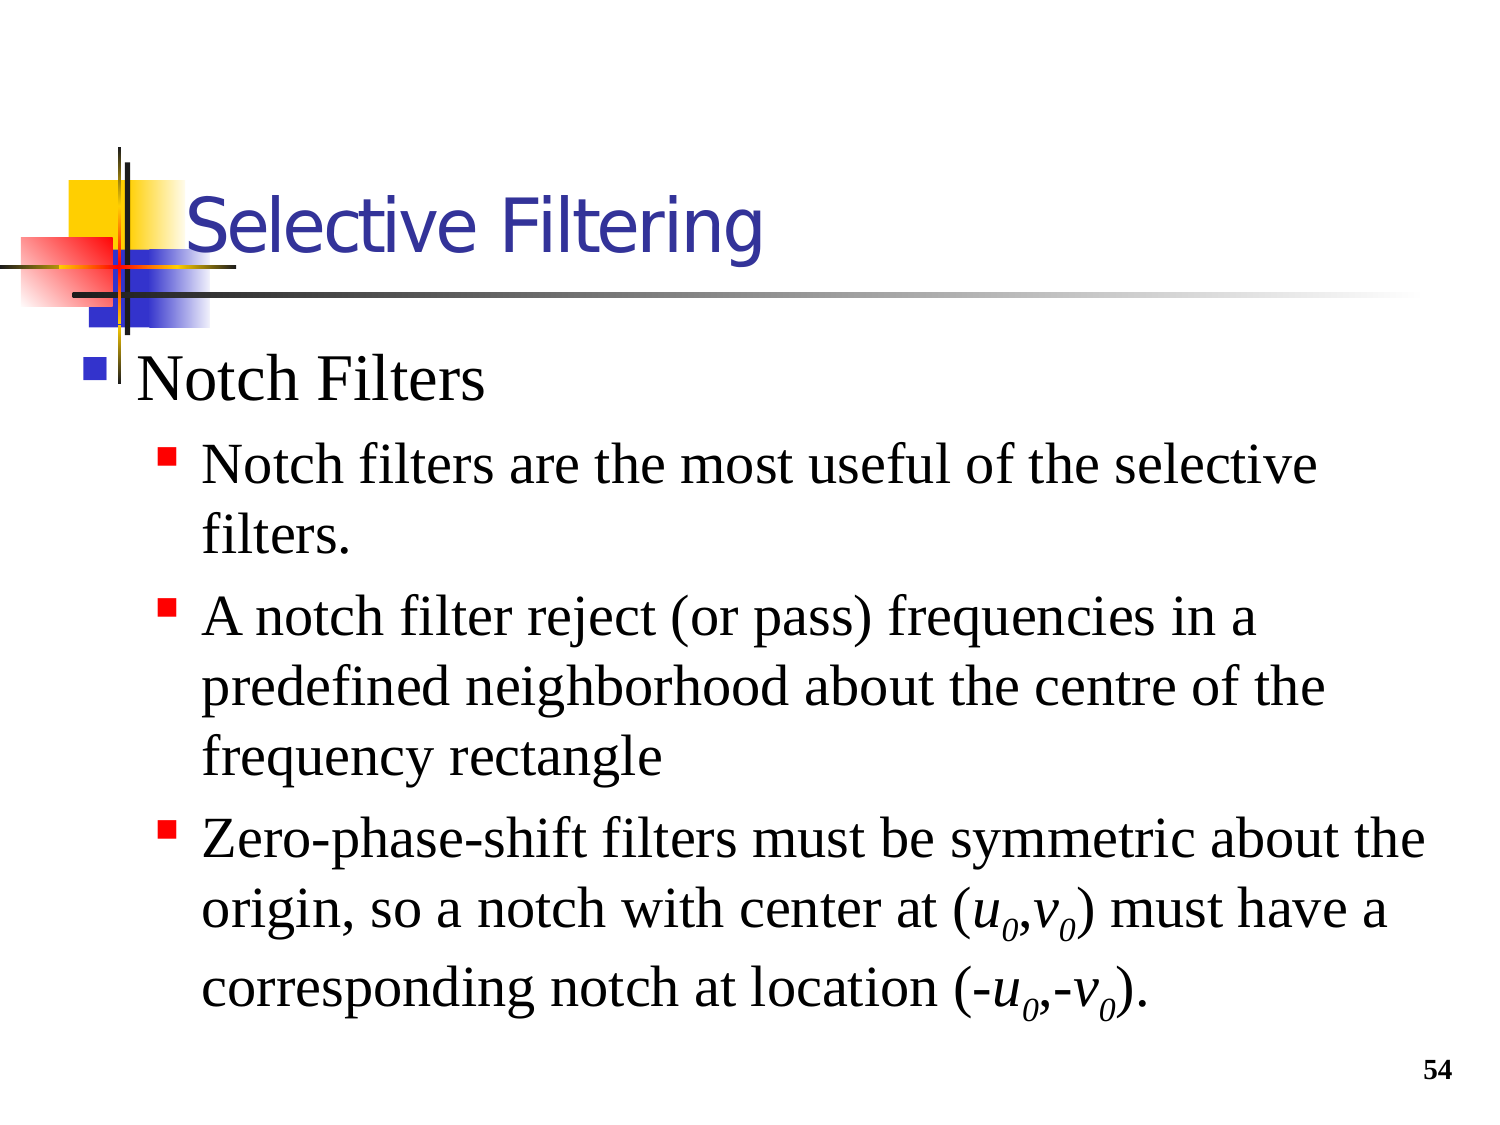

# Selective Filtering
Notch Filters
Notch filters are the most useful of the selective filters.
A notch filter reject (or pass) frequencies in a predefined neighborhood about the centre of the frequency rectangle
Zero-phase-shift filters must be symmetric about the origin, so a notch with center at (u0,v0) must have a corresponding notch at location (-u0,-v0).
54